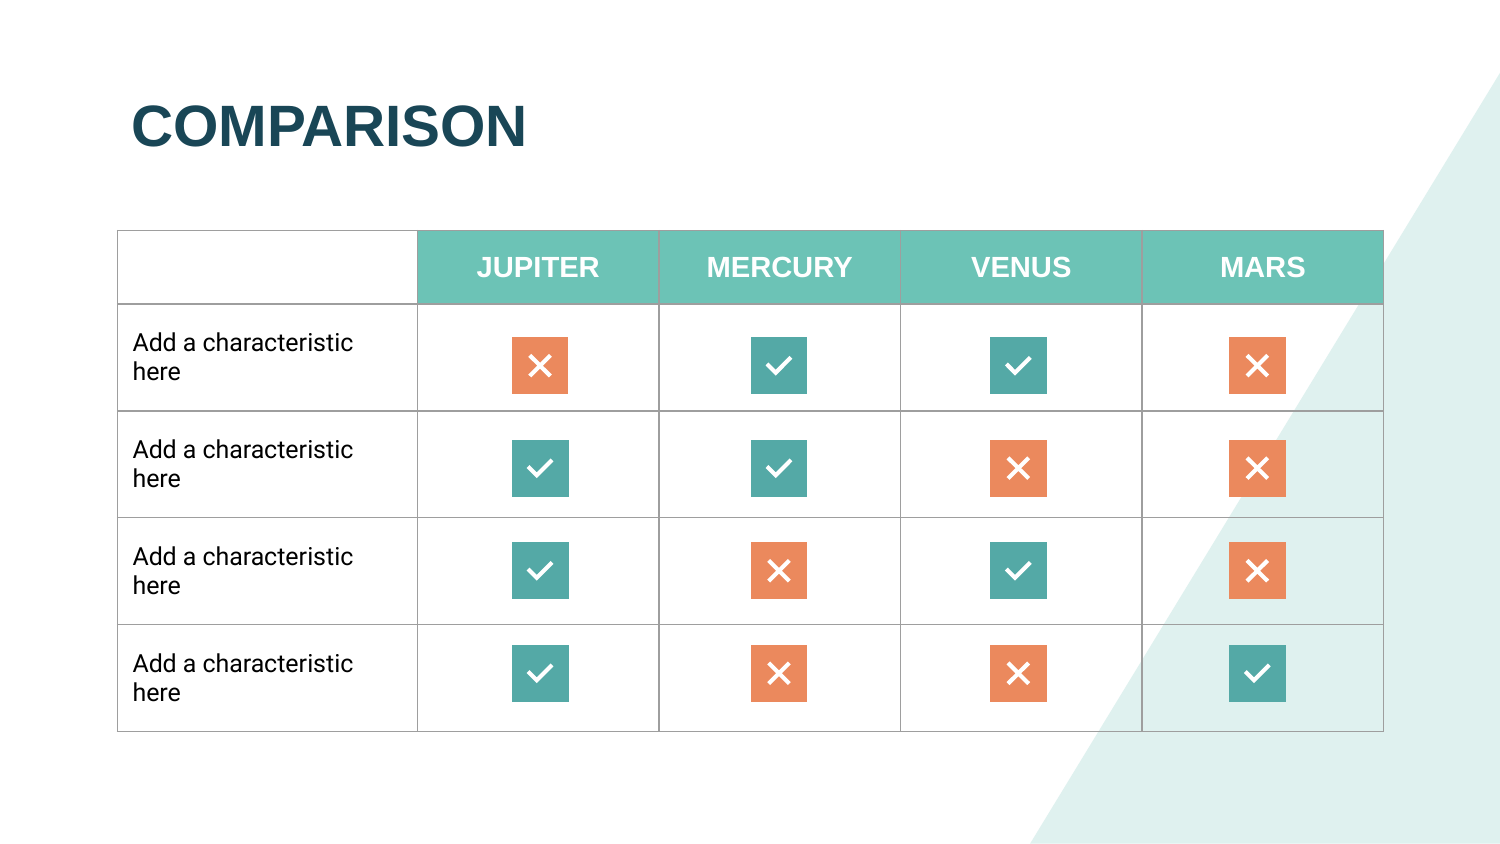

# COMPARISON
|  | JUPITER | MERCURY | VENUS | MARS |
| --- | --- | --- | --- | --- |
| Add a characteristic here |  |  |  |  |
| Add a characteristic here |  |  |  |  |
| Add a characteristic here |  |  |  |  |
| Add a characteristic here |  |  |  |  |